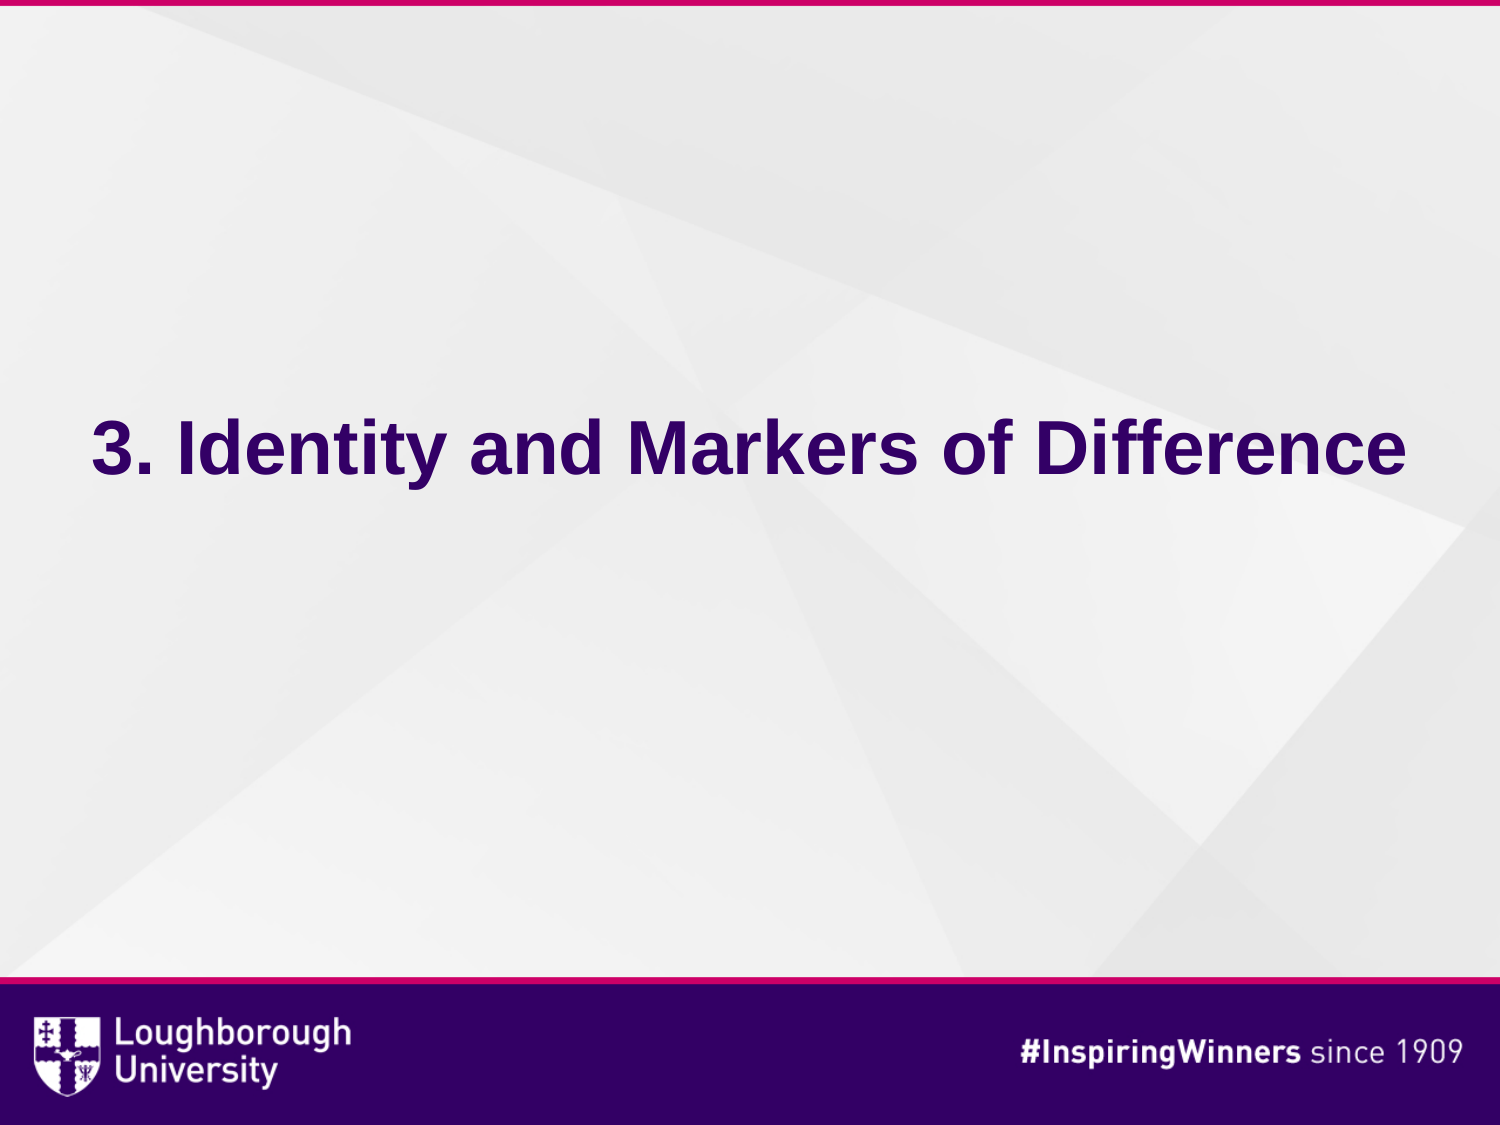

# 3. Identity and Markers of Difference